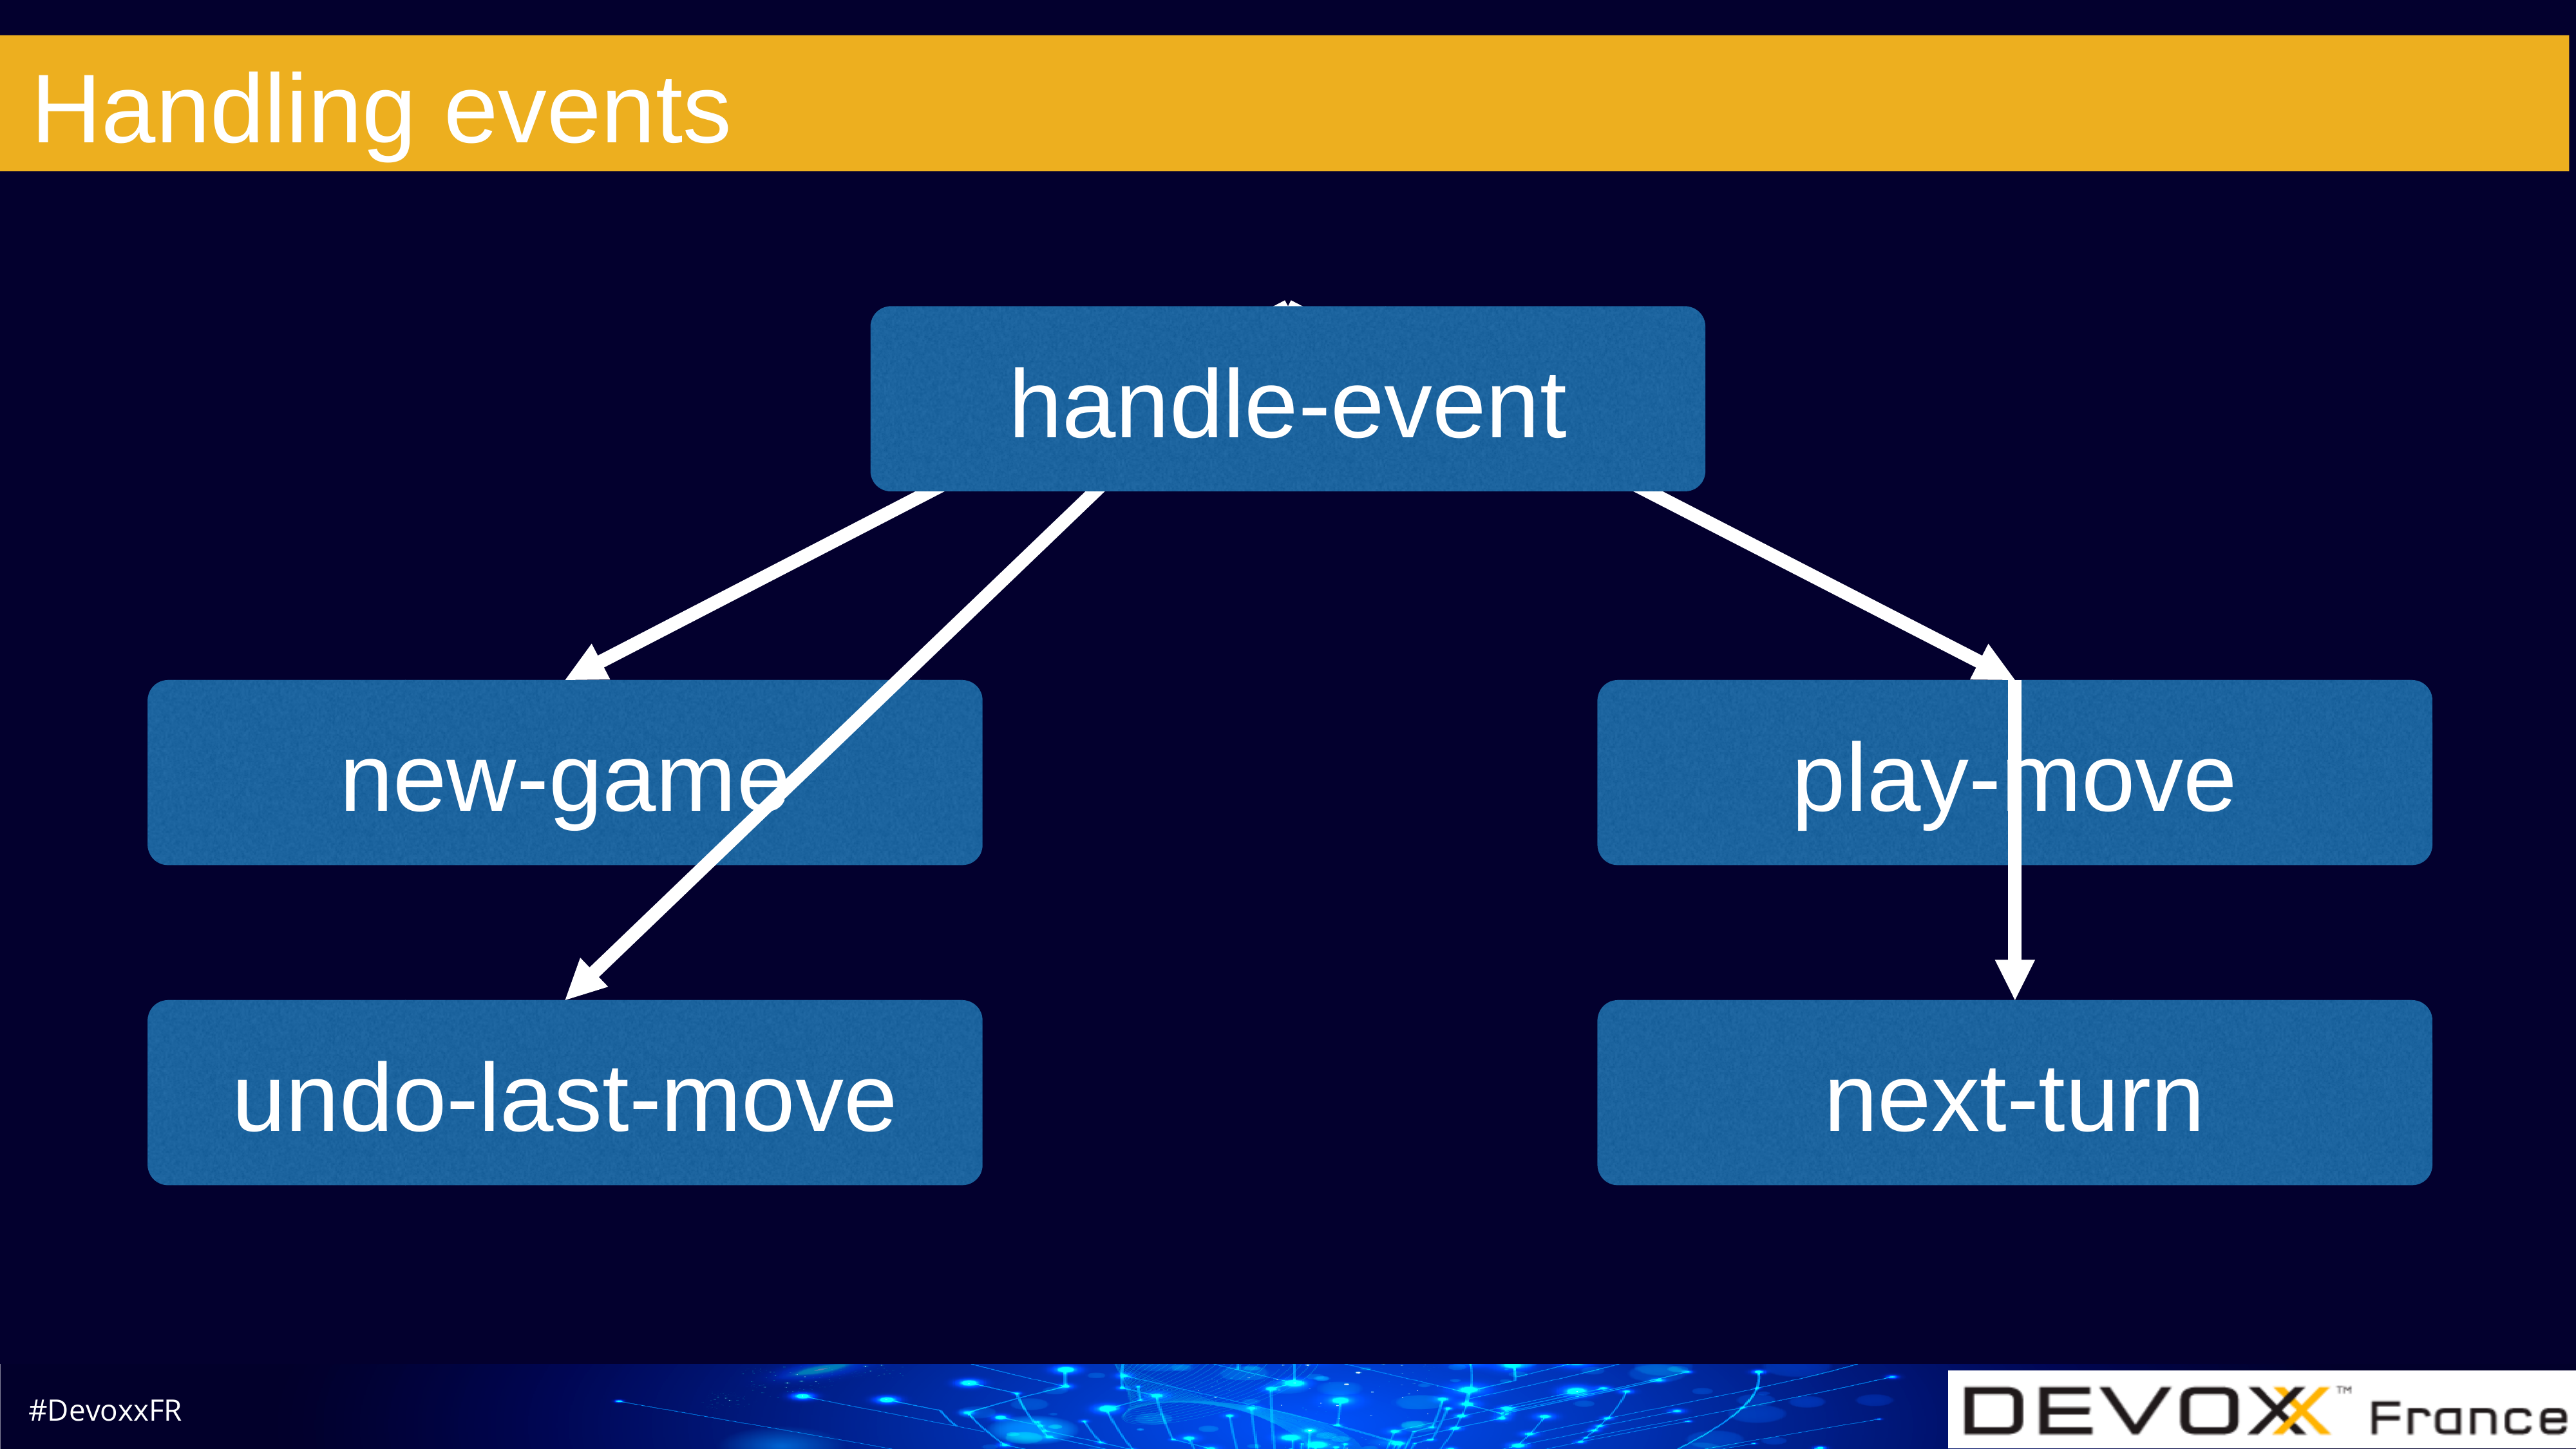

# Handling events
handle-event
new-game
play-move
undo-last-move
next-turn
22